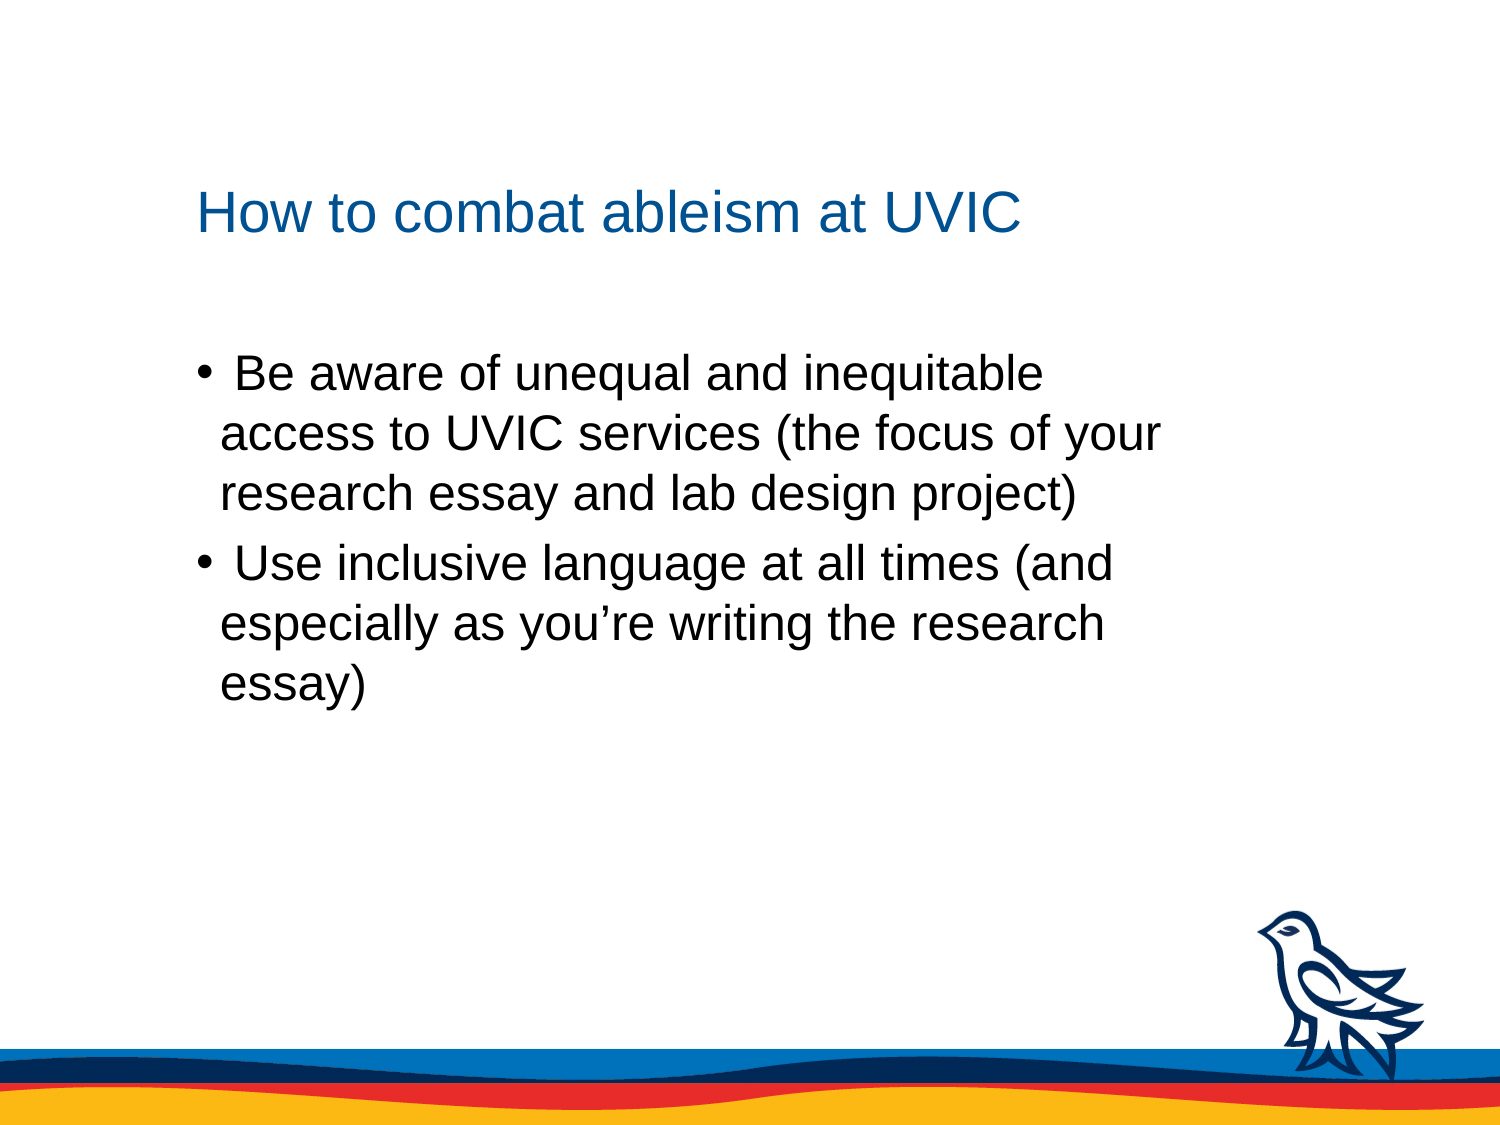

# How to combat ableism at UVIC
 Be aware of unequal and inequitable access to UVIC services (the focus of your research essay and lab design project)
 Use inclusive language at all times (and especially as you’re writing the research essay)